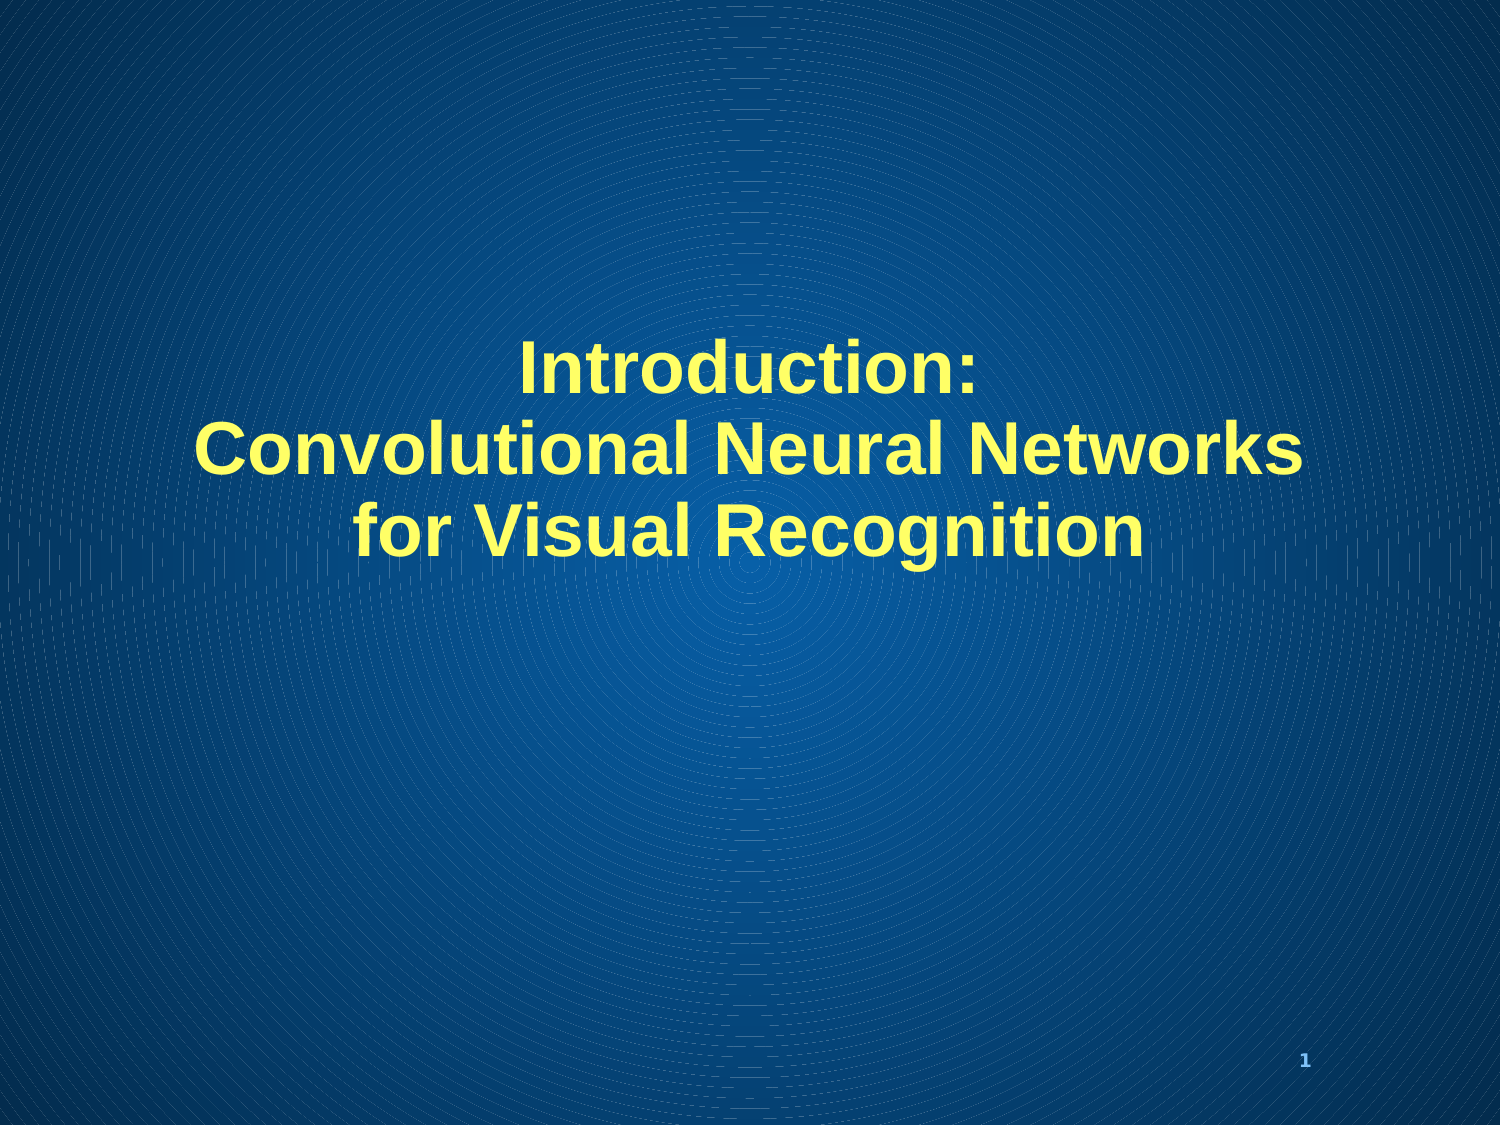

# Introduction: Convolutional Neural Networks for Visual Recognition